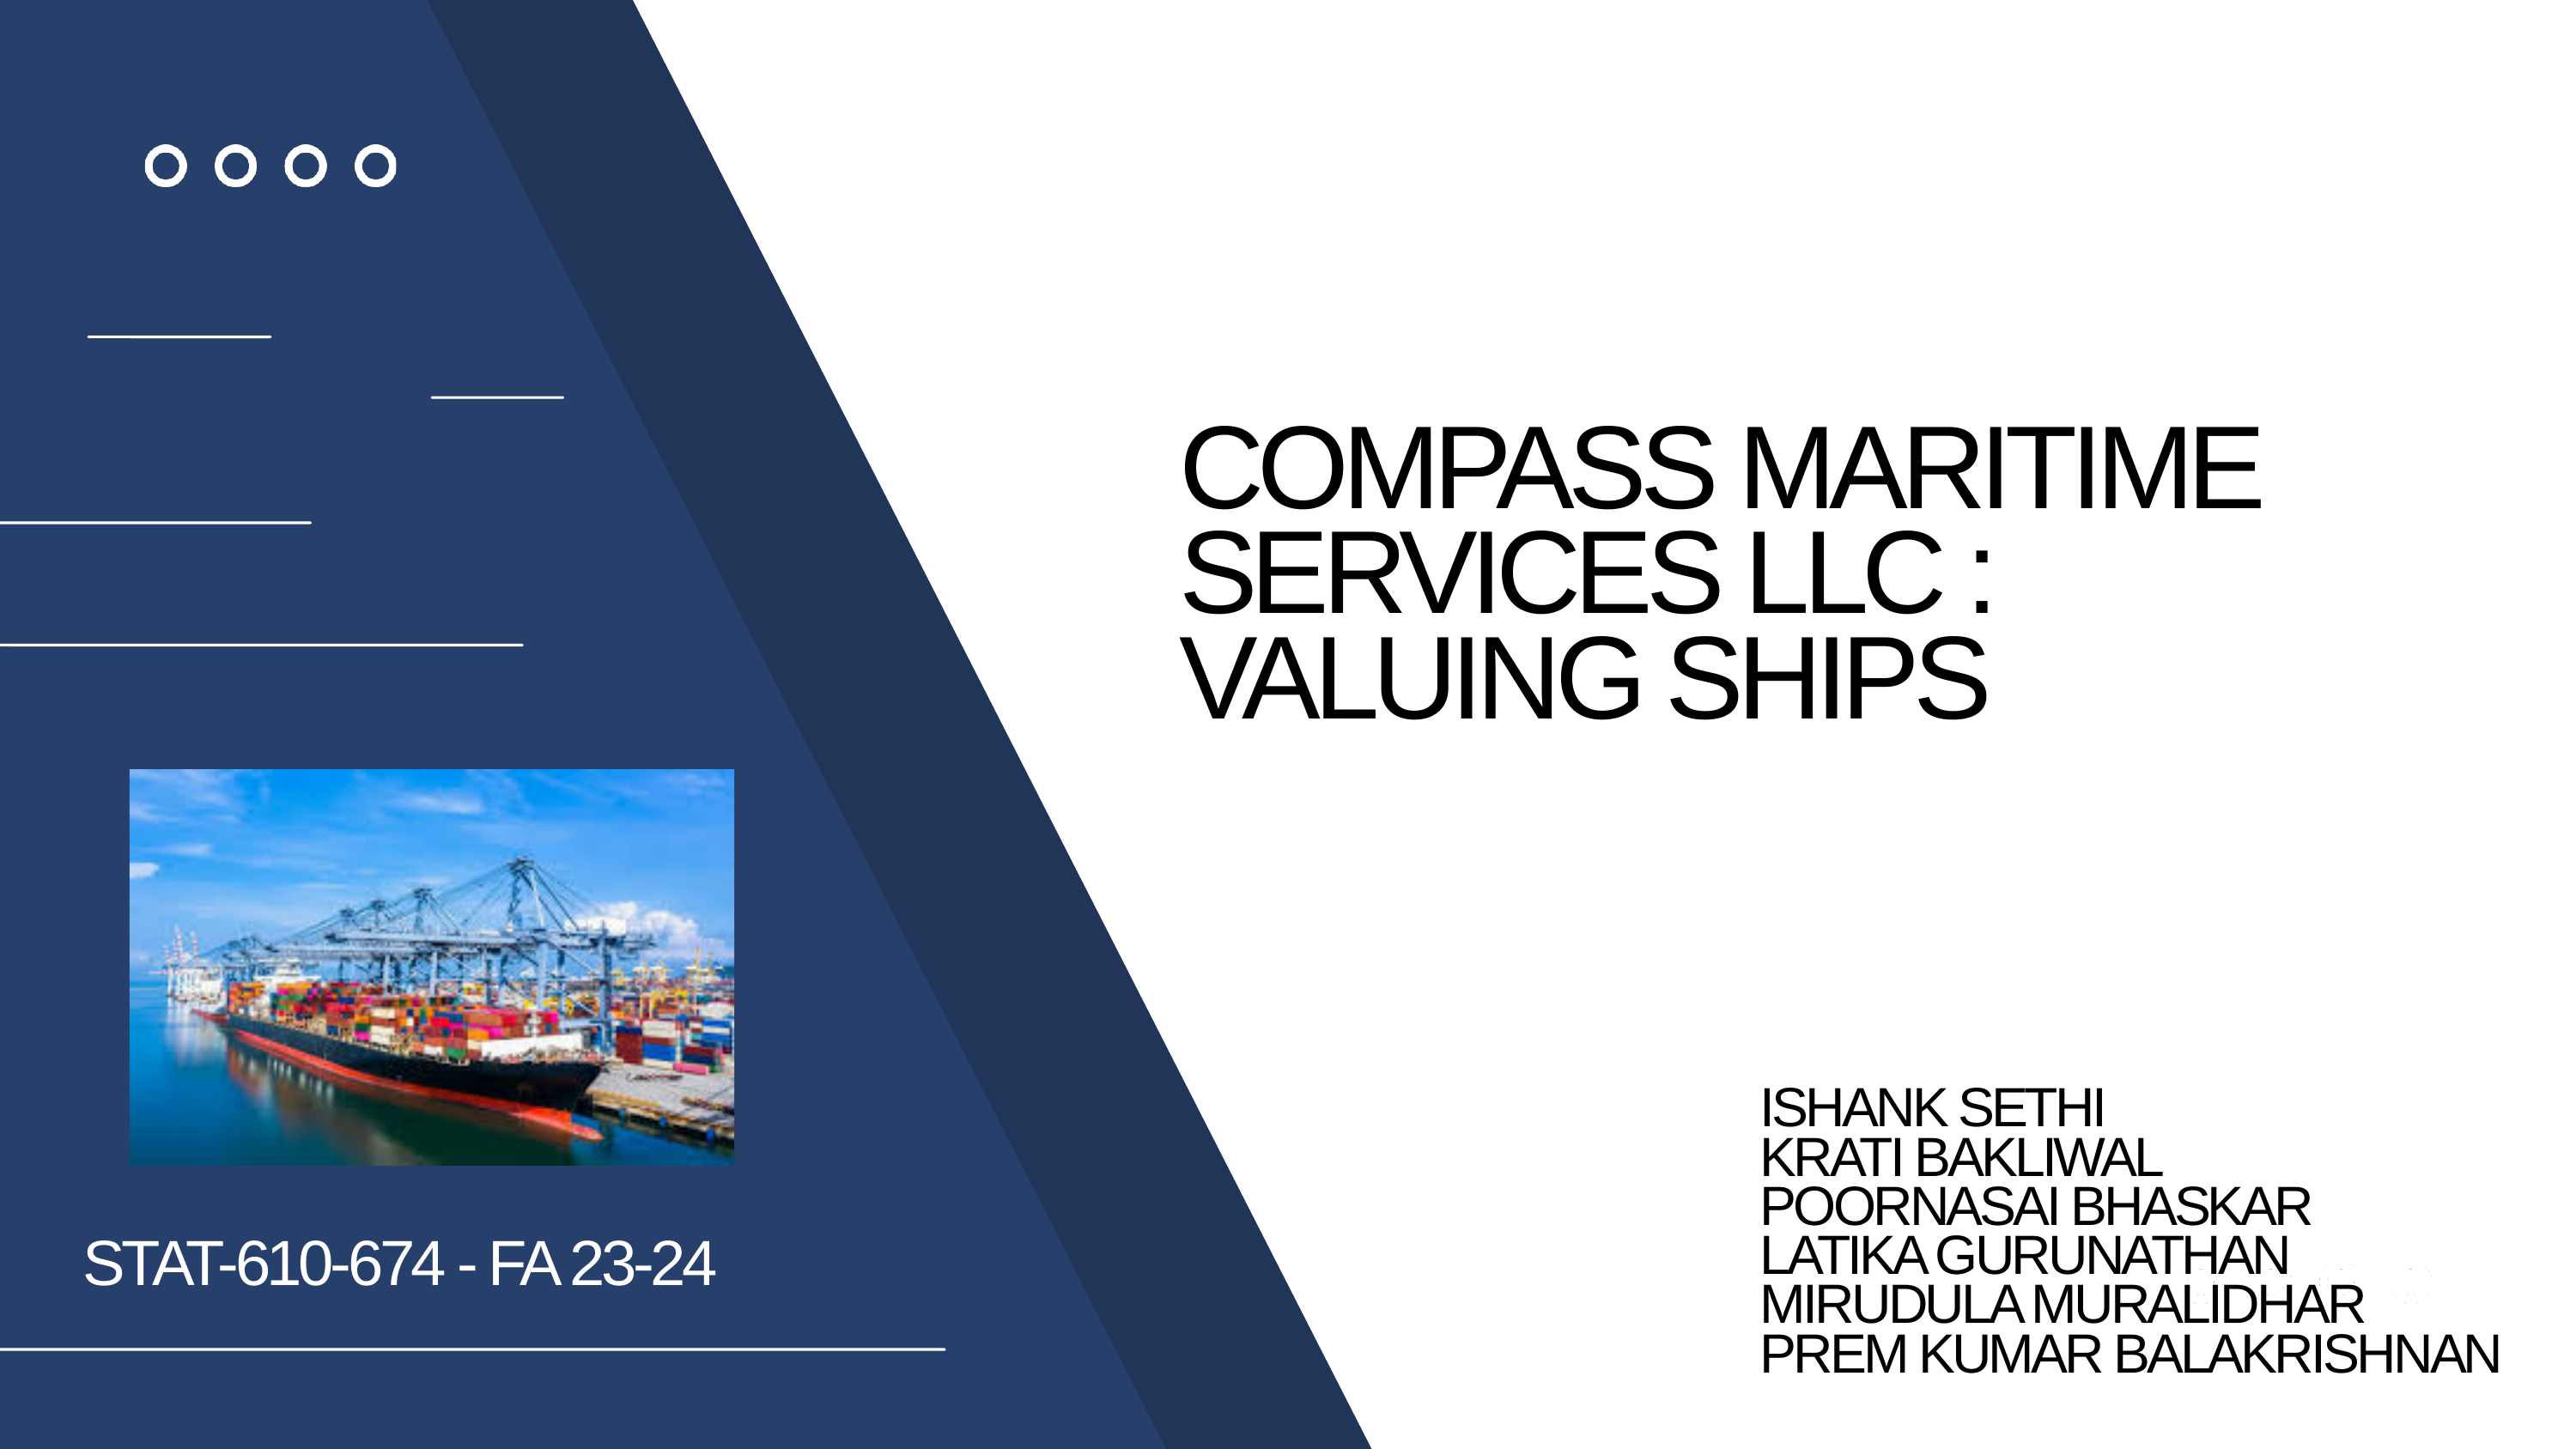

PRESENTATION

COMPASS MARITIME SERVICES LLC : VALUING SHIPS

ISHANK SETHI
KRATI BAKLIWAL​
POORNASAI BHASKAR
LATIKA GURUNATHAN
MIRUDULA MURALIDHAR​
PREM KUMAR BALAKRISHNAN

STAT-610-674 - FA 23-24